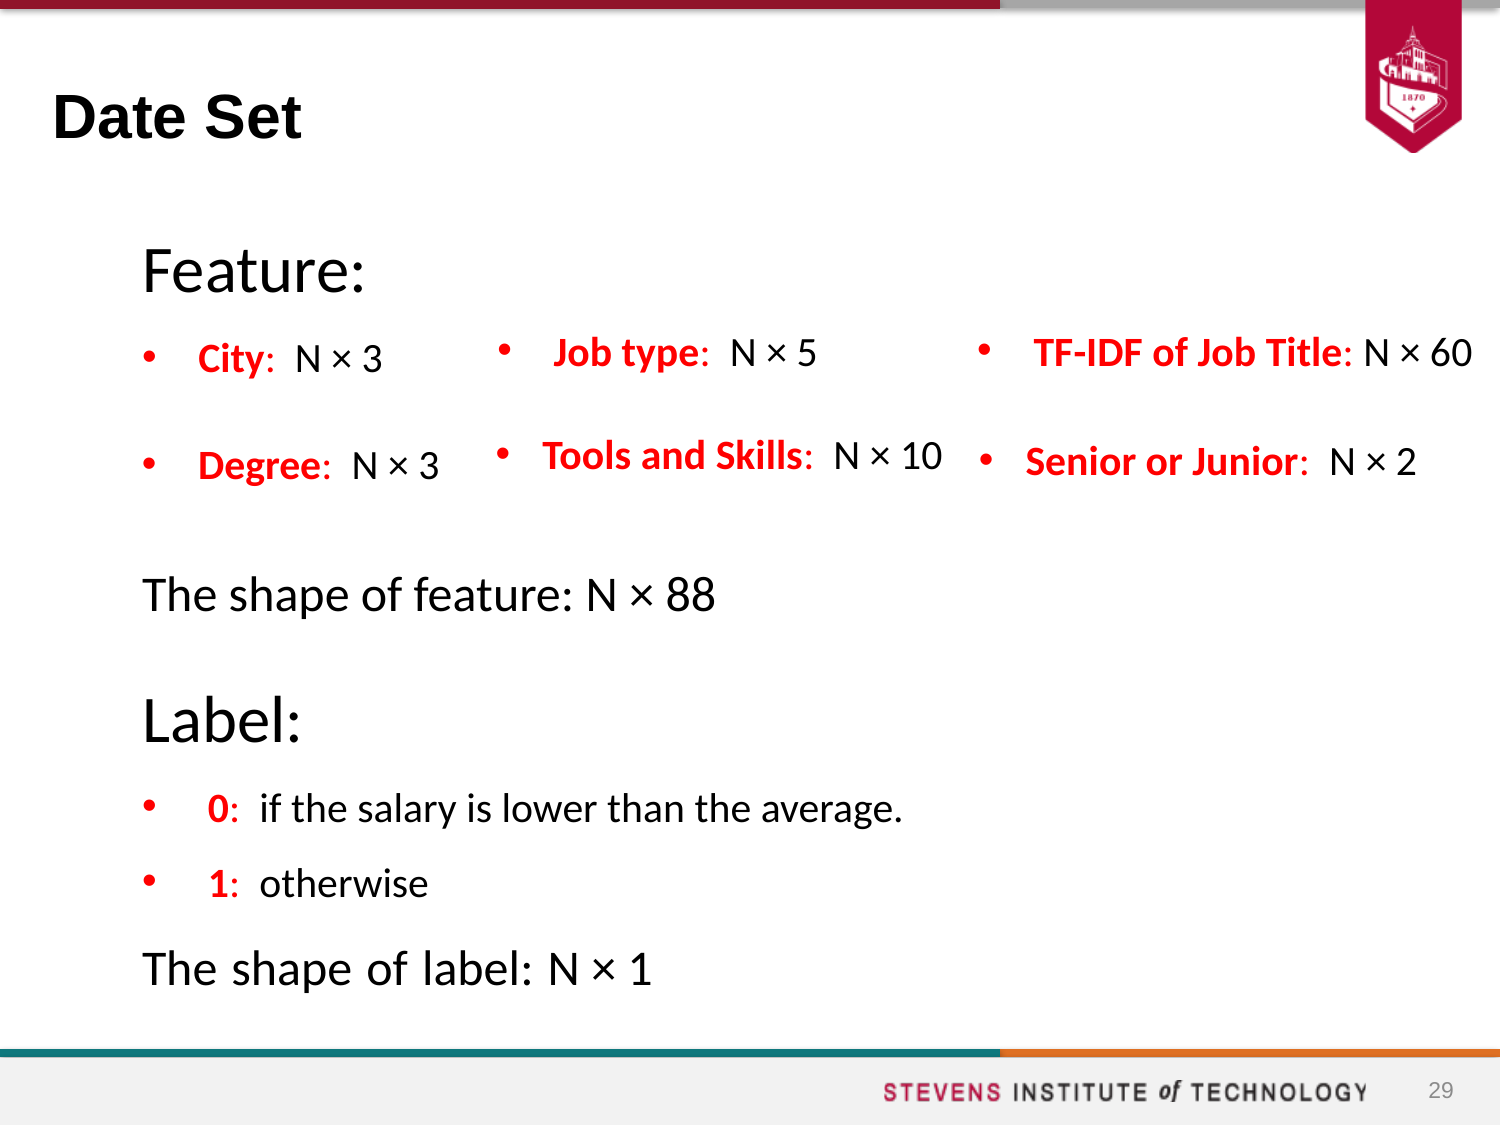

# Date Set
Feature:
City:  N × 3

The shape of feature: N × 88

Job type:  N × 5

TF-IDF of Job Title: N × 60
Degree:  N × 3
Tools and Skills:  N × 10​
Senior or Junior:  N × 2
Label:​
 0:  if the salary is lower than the average.​
 1:  otherwise​
The shape of label: N × 1​
​
29